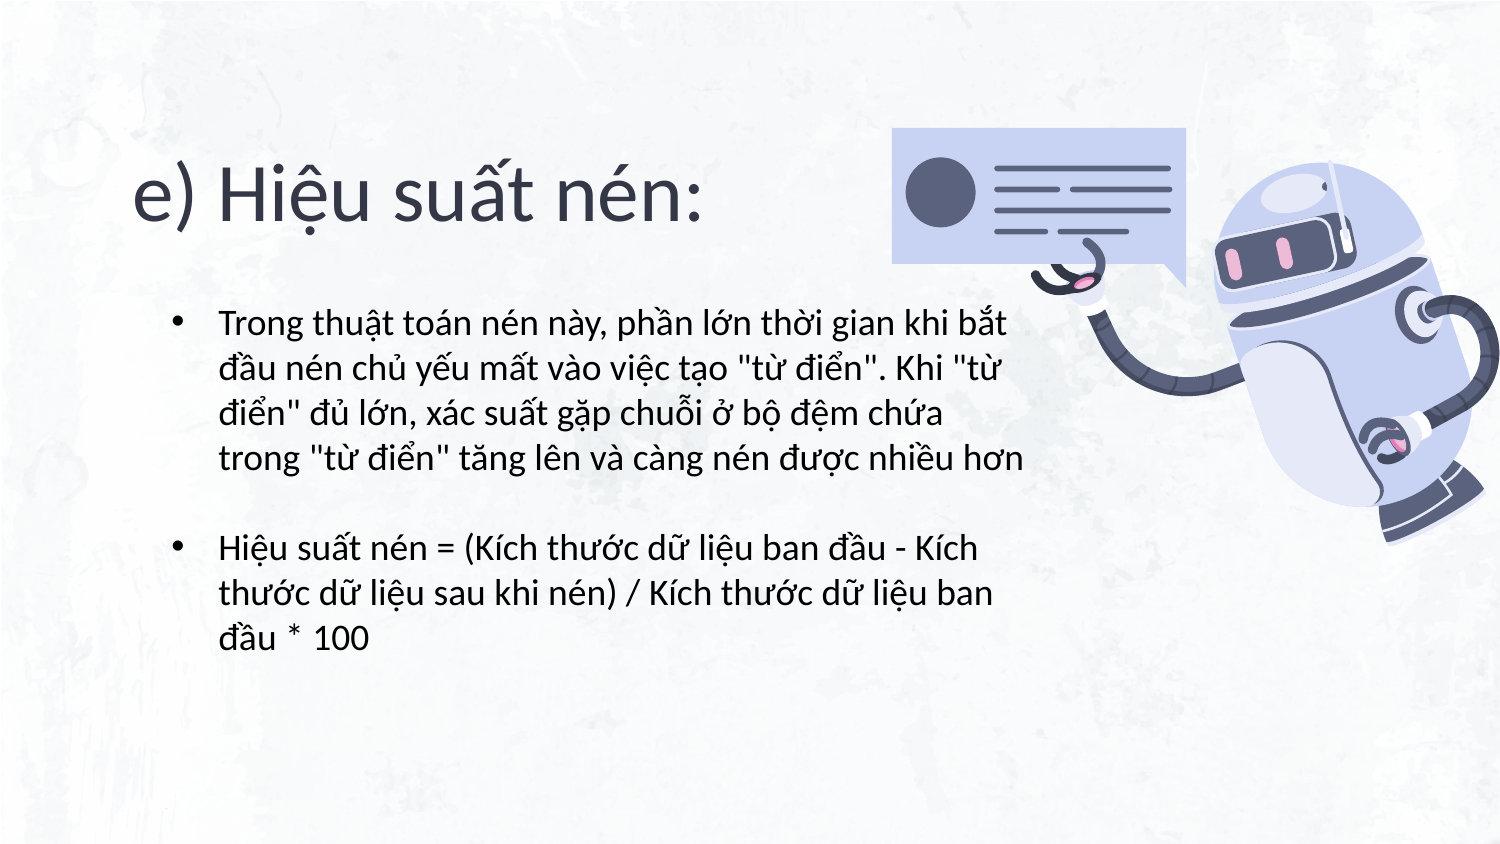

# e) Hiệu suất nén:

Trong thuật toán nén này, phần lớn thời gian khi bắt đầu nén chủ yếu mất vào việc tạo "từ điển". Khi "từ điển" đủ lớn, xác suất gặp chuỗi ở bộ đệm chứa trong "từ điển" tăng lên và càng nén được nhiều hơn

Hiệu suất nén = (Kích thước dữ liệu ban đầu - Kích thước dữ liệu sau khi nén) / Kích thước dữ liệu ban đầu * 100